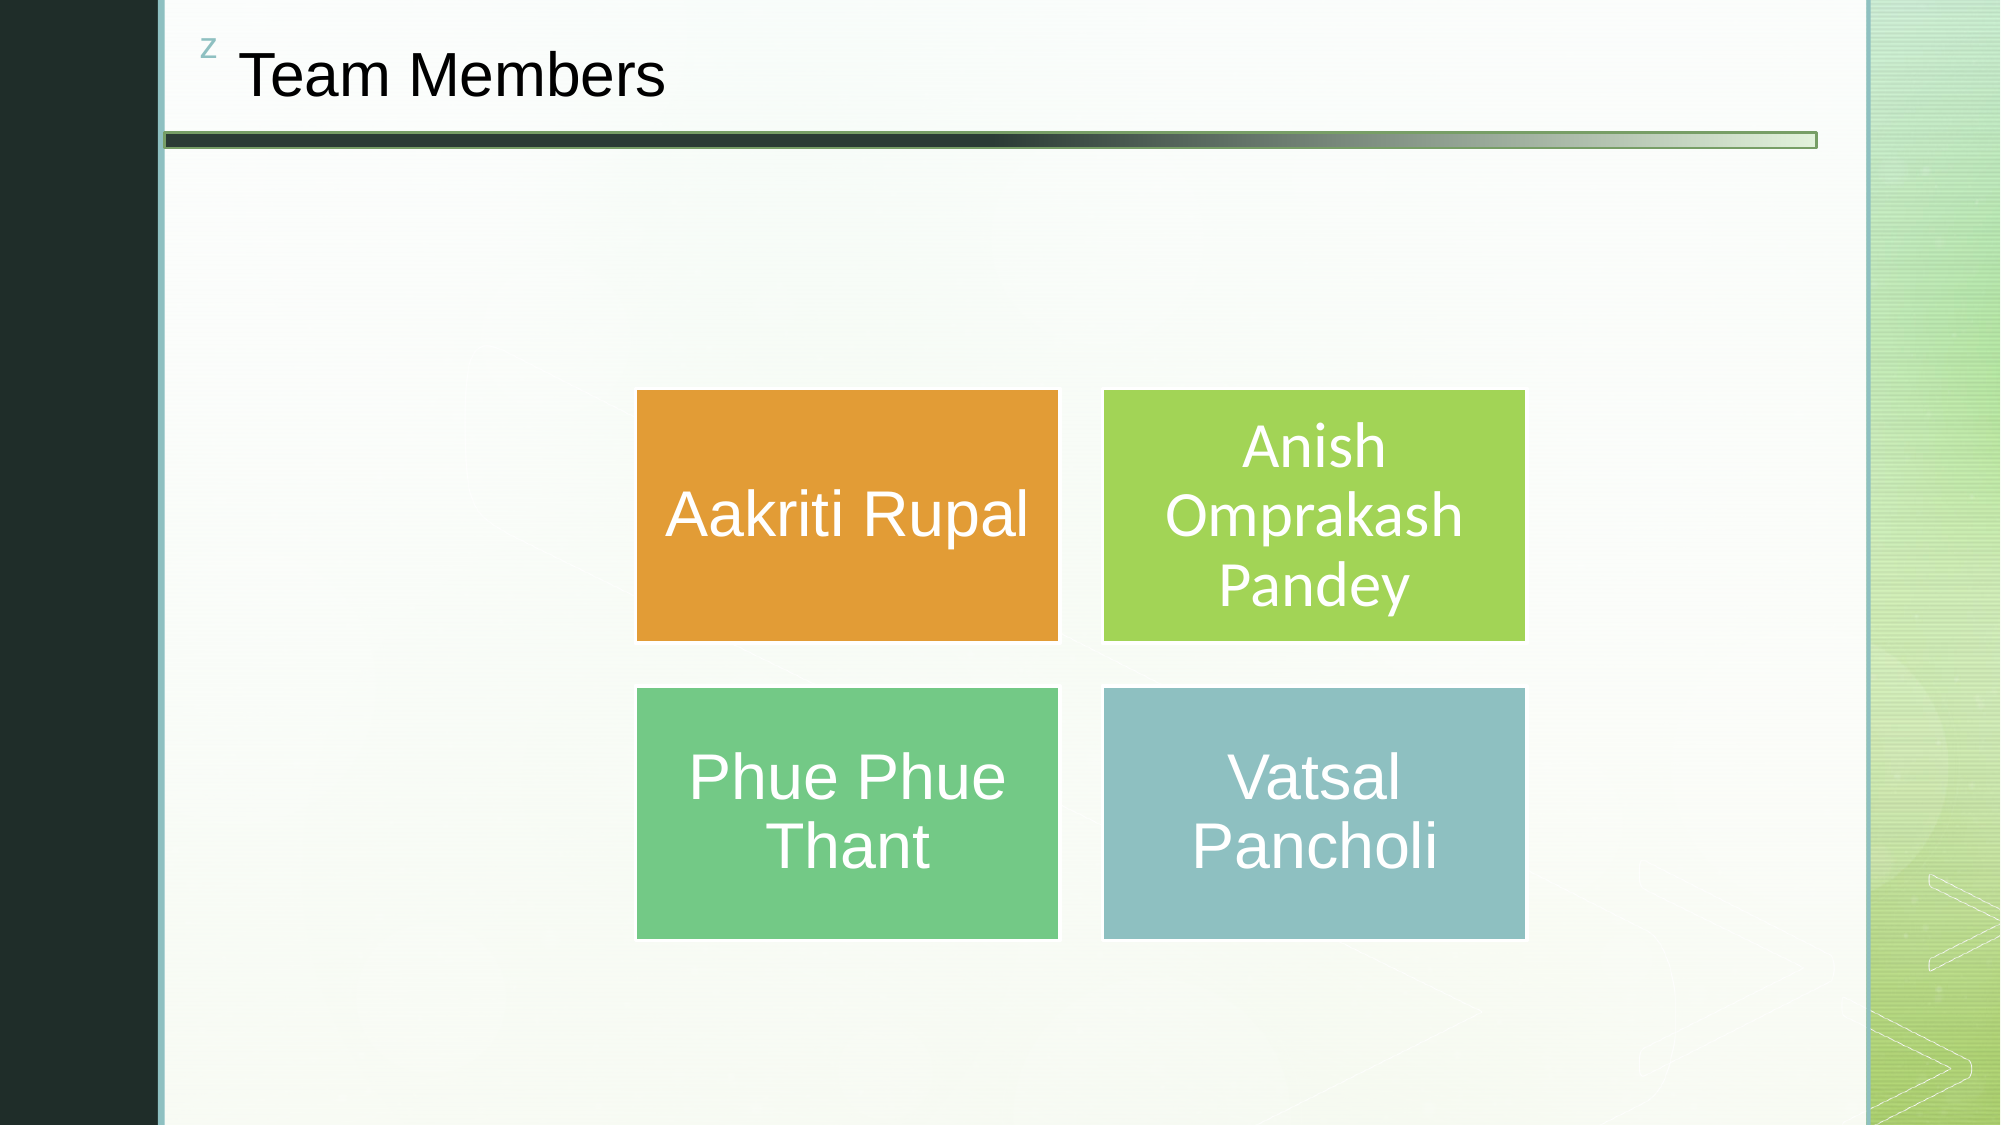

Team Members
Aakriti Rupal
Anish Omprakash Pandey
Phue Phue Thant
Vatsal Pancholi